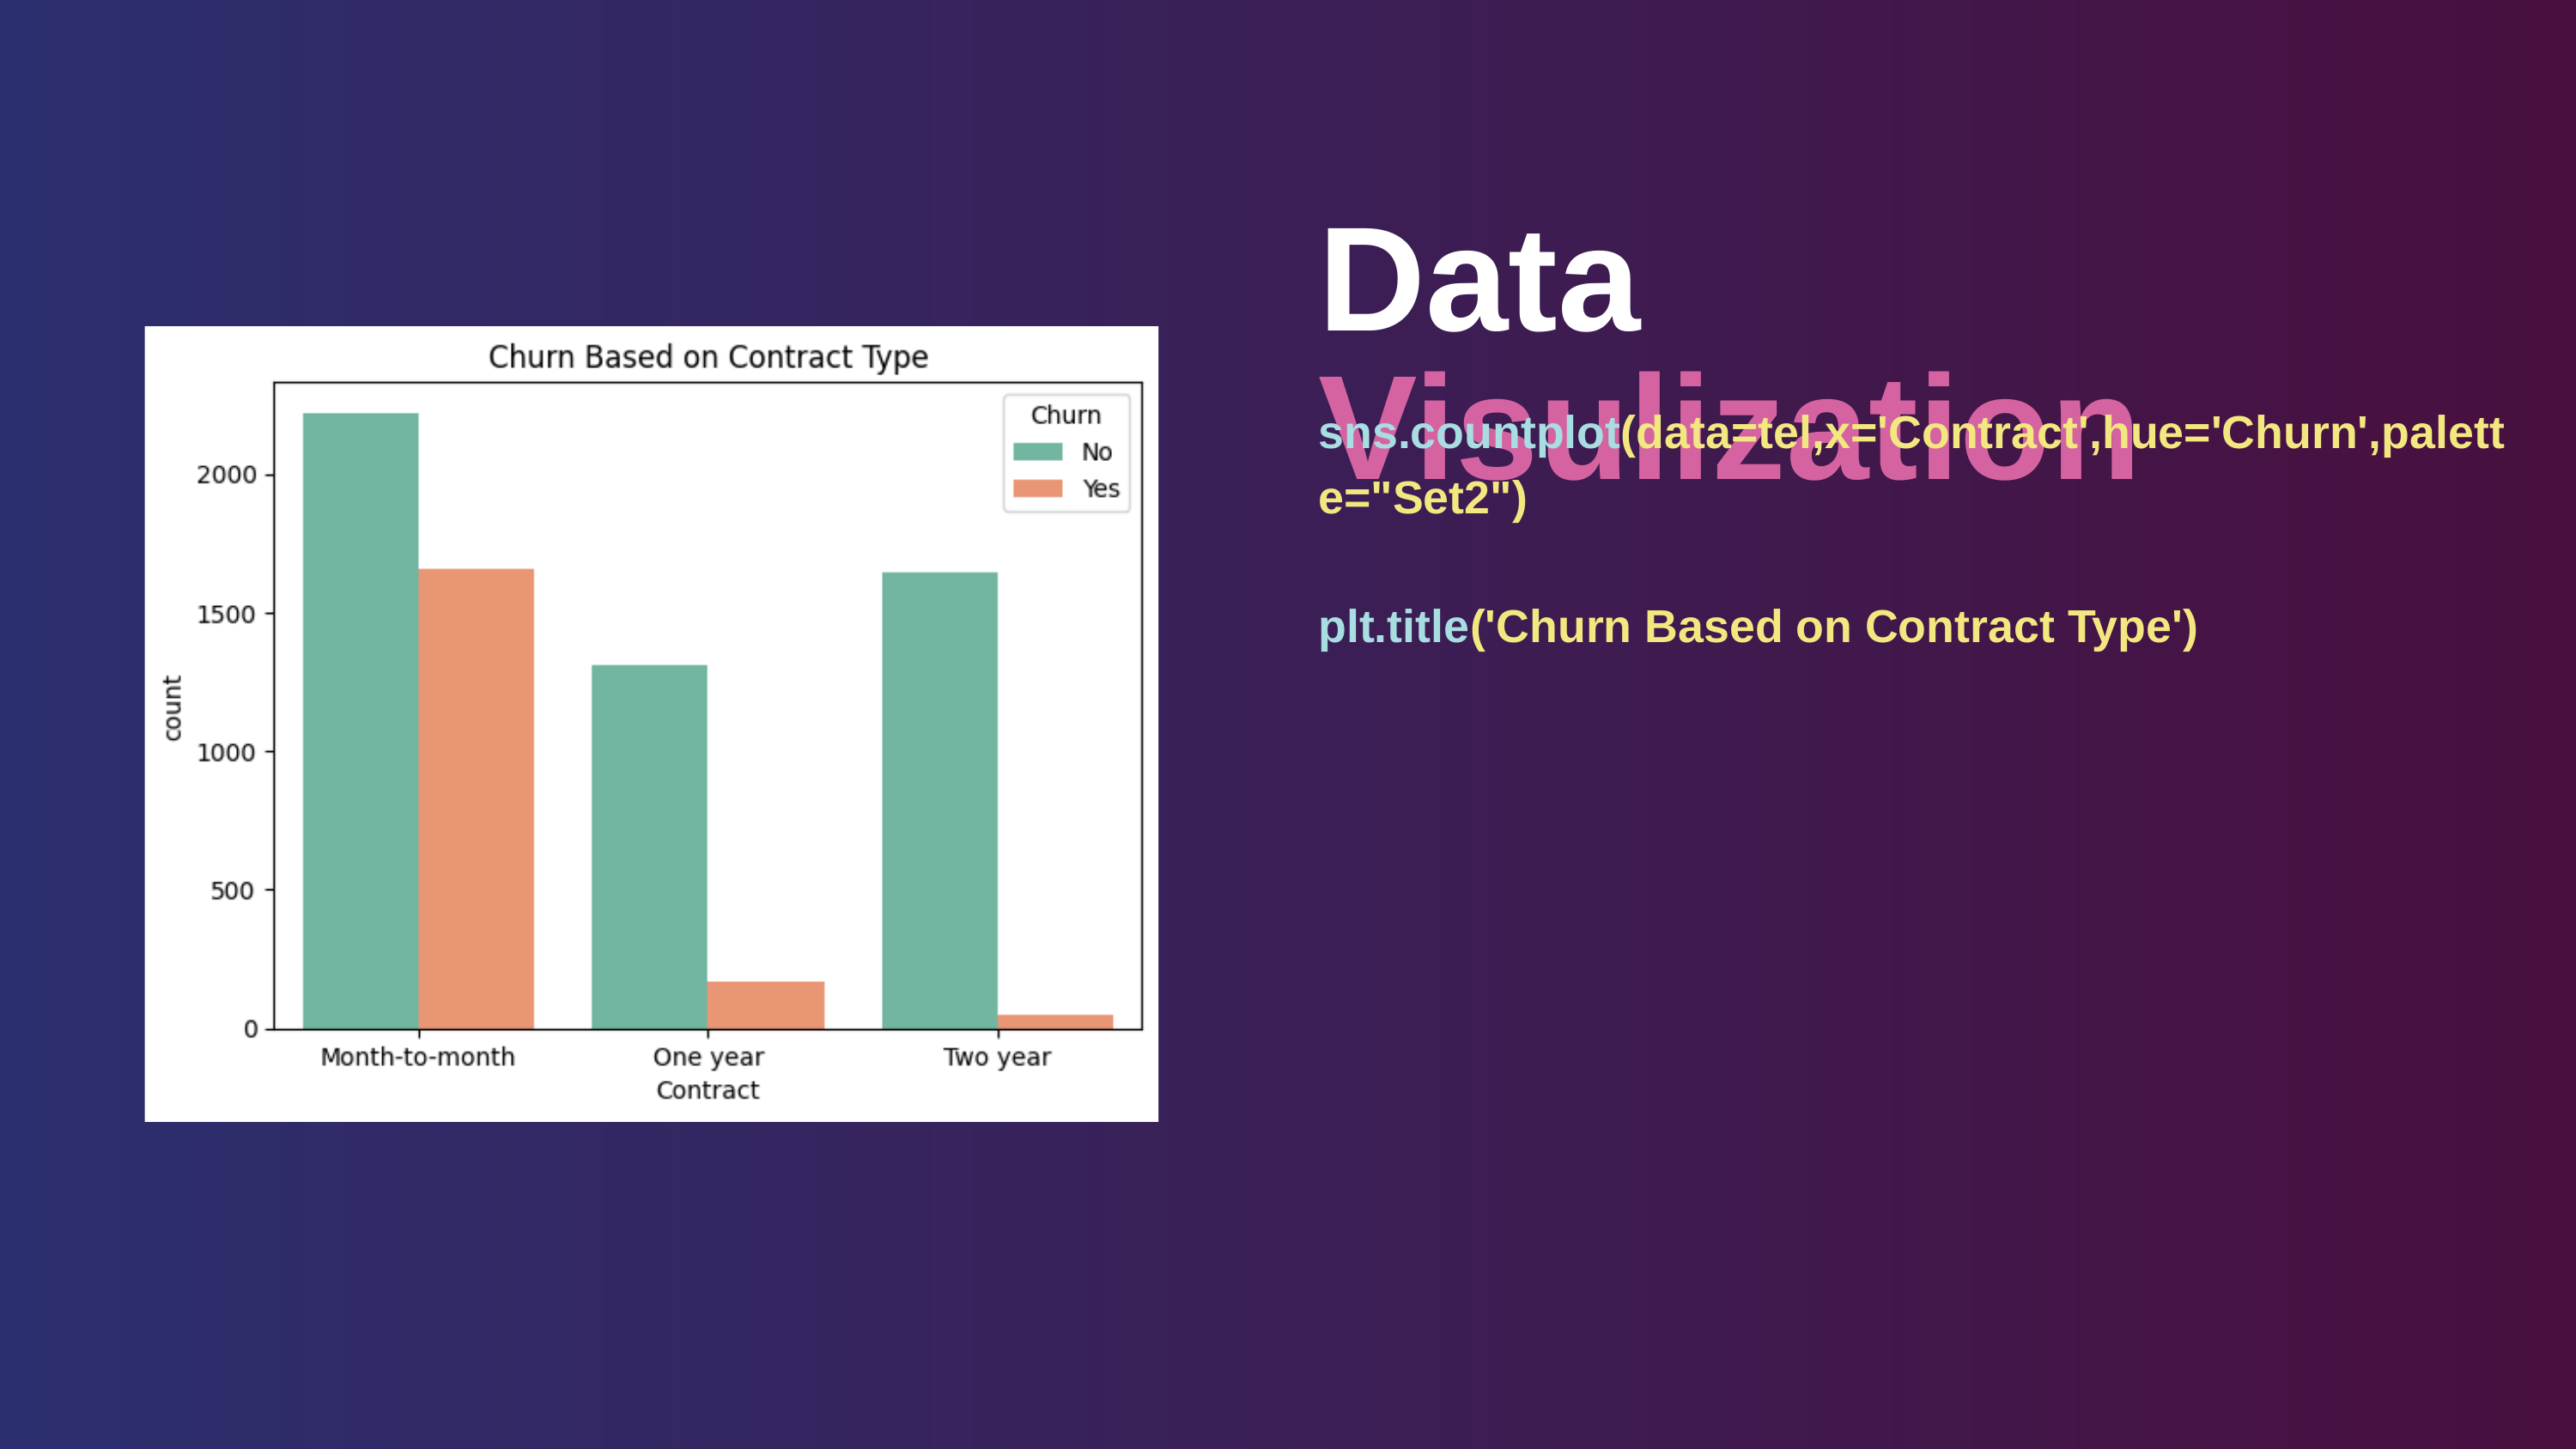

Data Visulization

sns.countplot(data=tel,x='Contract',hue='Churn',palette="Set2")

plt.title('Churn Based on Contract Type')